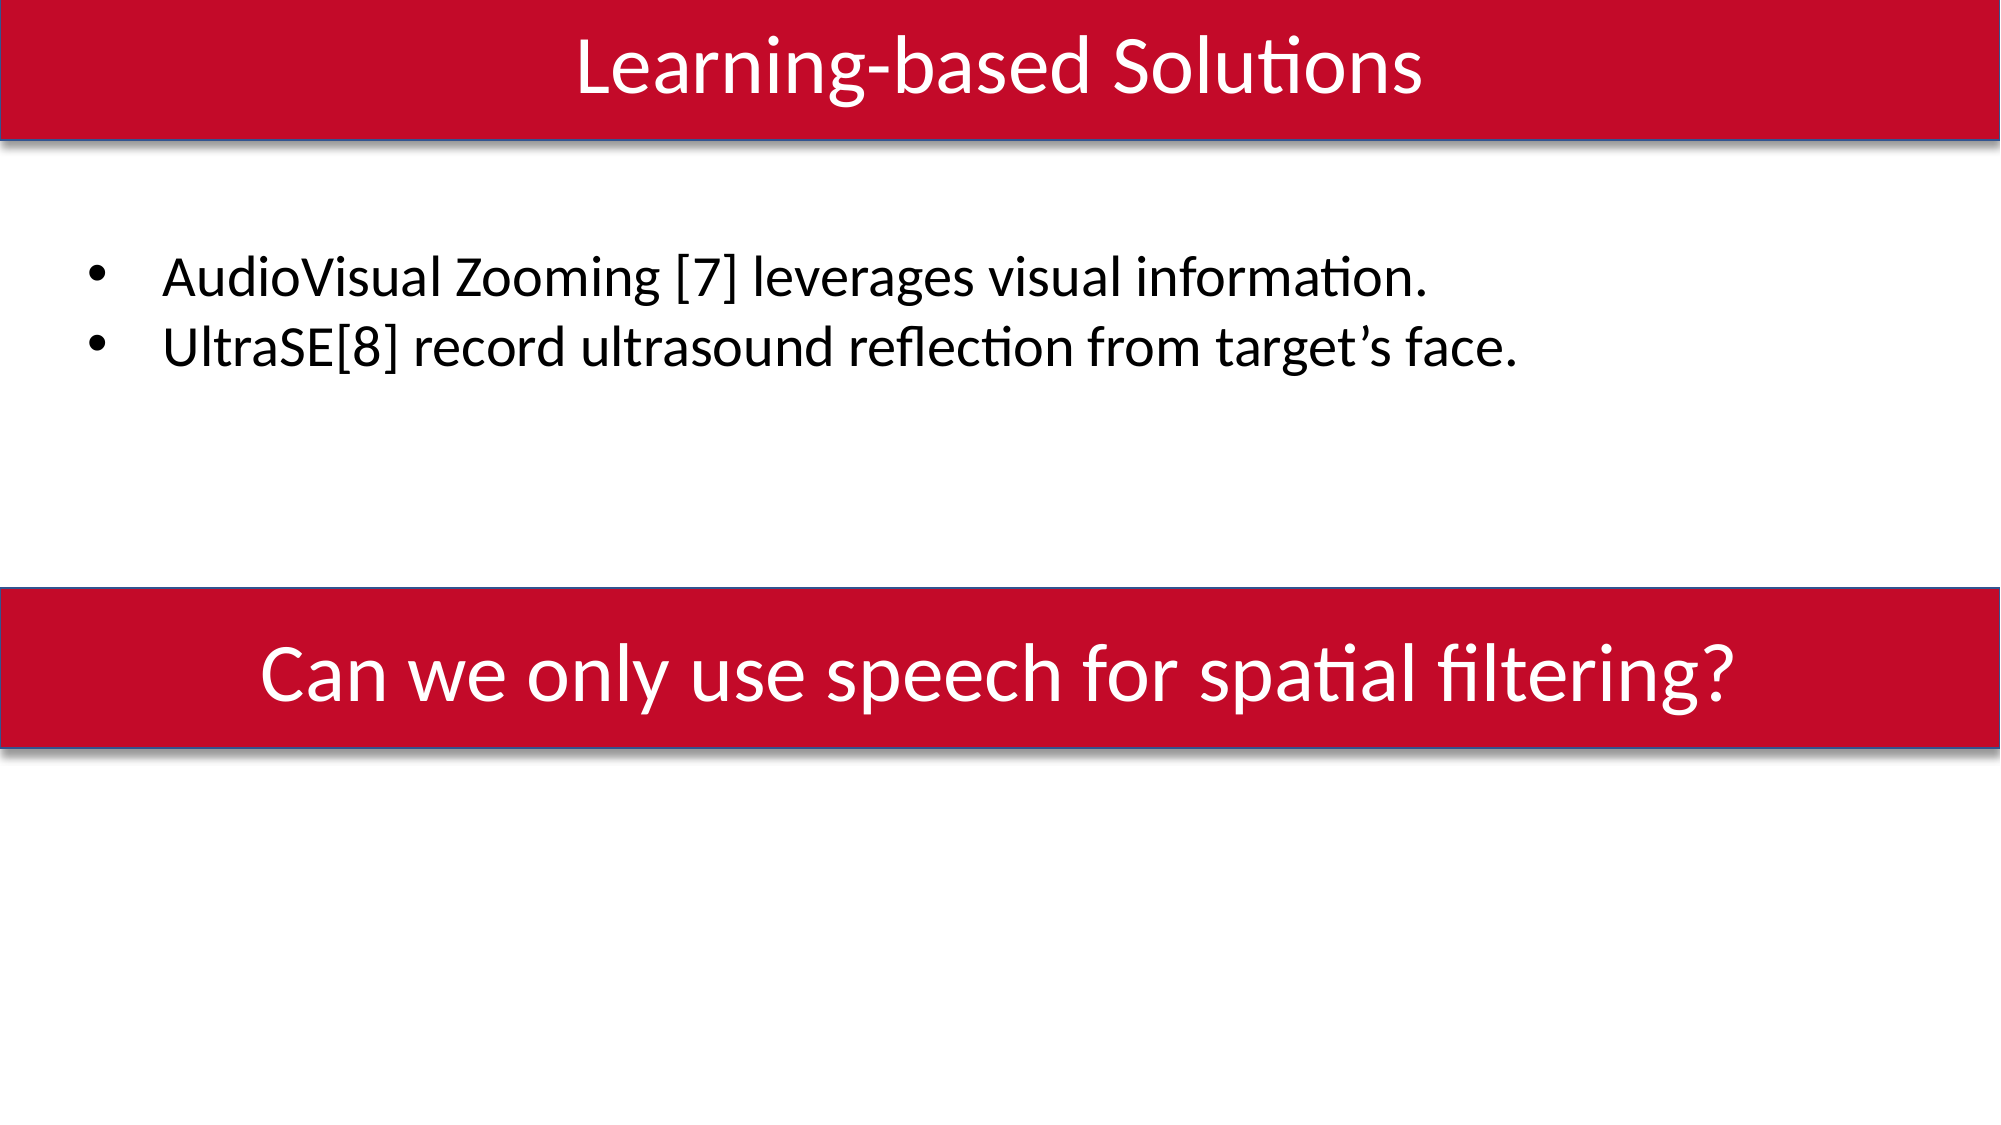

Learning-based Solutions
AudioVisual Zooming [7] leverages visual information.
UltraSE[8] record ultrasound reflection from target’s face.
Can we only use speech for spatial filtering?